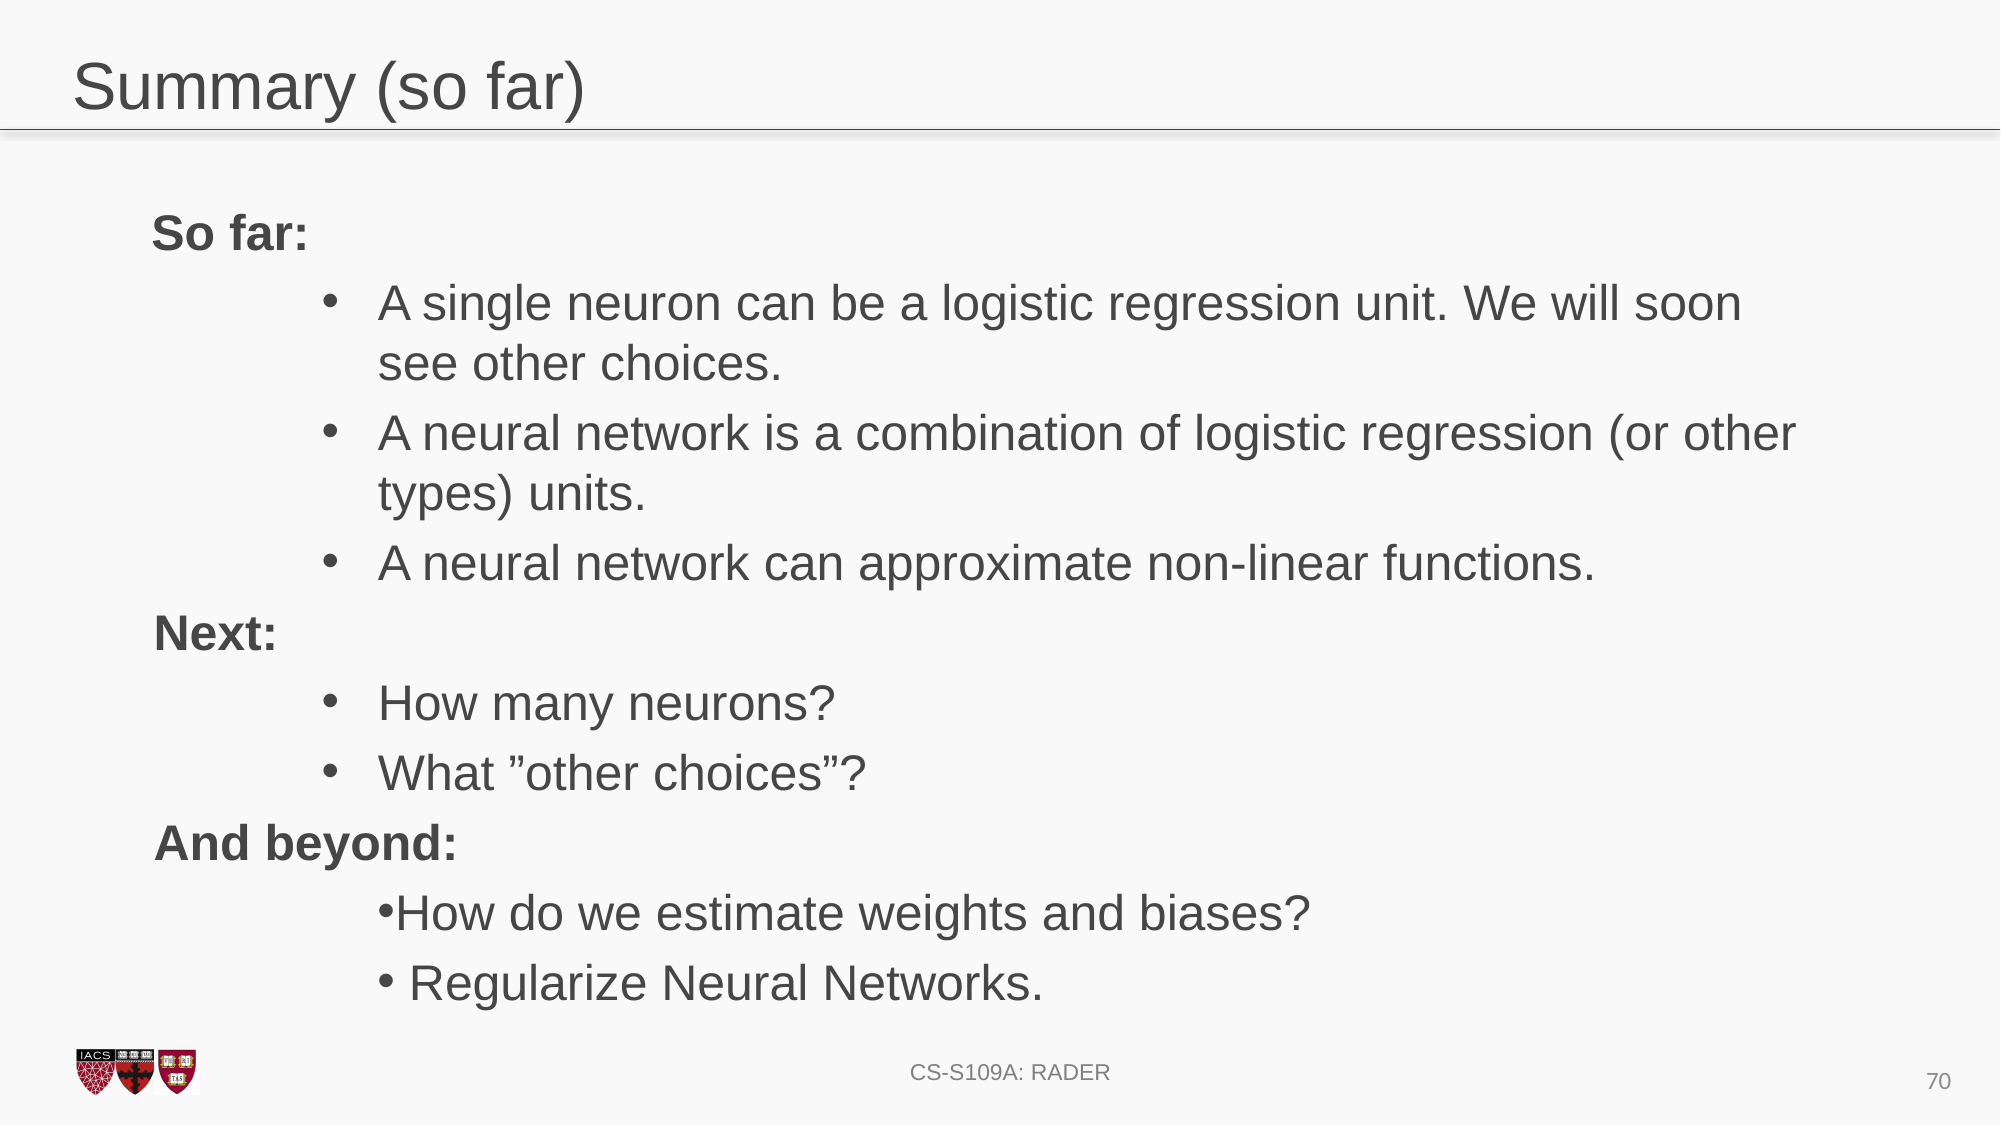

# Summary (so far)
So far:
A single neuron can be a logistic regression unit. We will soon see other choices.
A neural network is a combination of logistic regression (or other types) units.
A neural network can approximate non-linear functions.
Next:
How many neurons?
What ”other choices”?
And beyond:
How do we estimate weights and biases?
 Regularize Neural Networks.

70